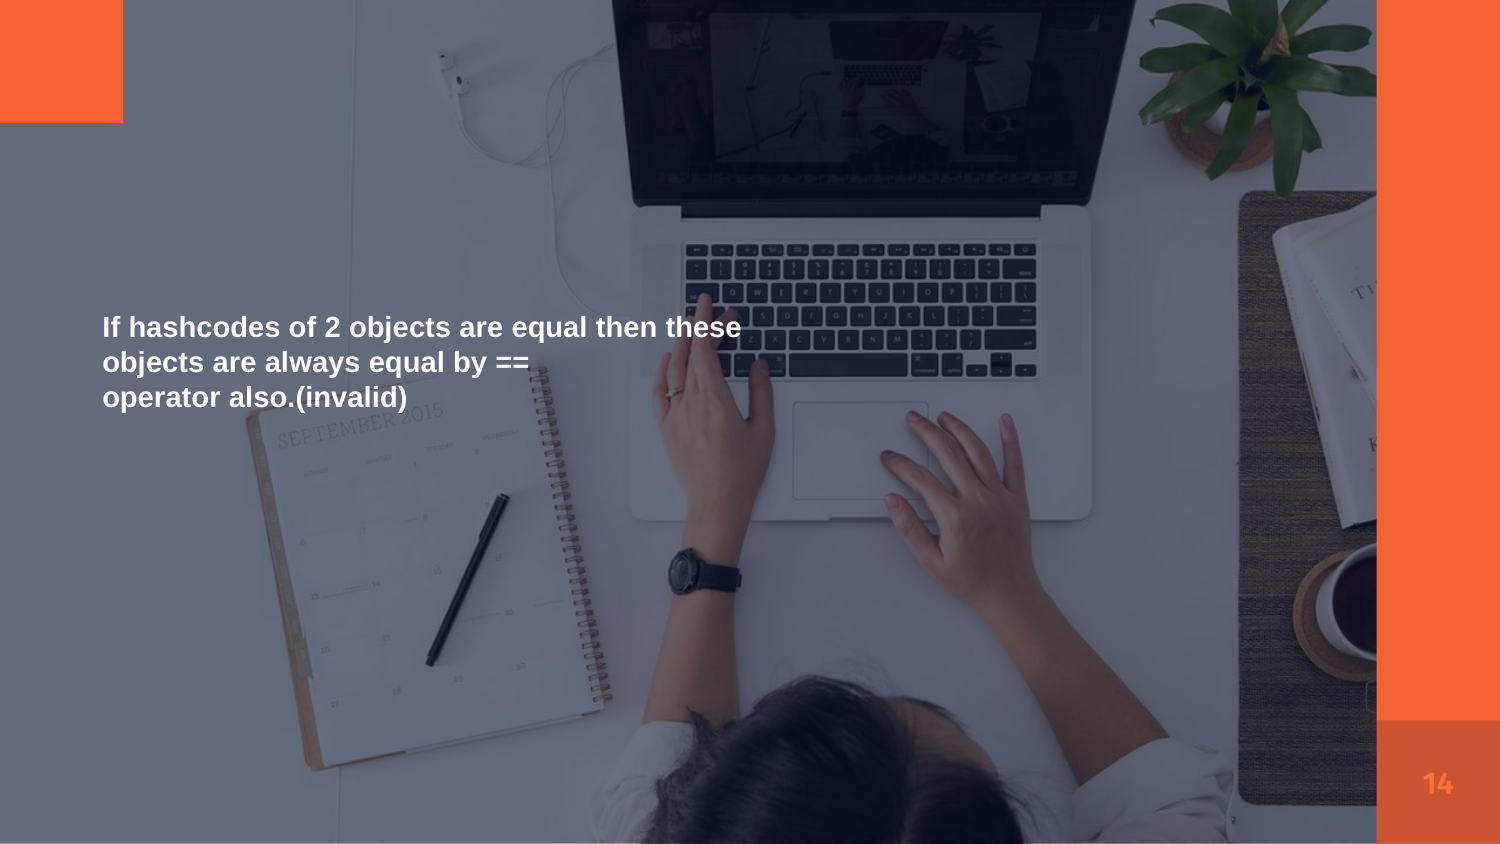

If hashcodes of 2 objects are equal then these objects are always equal by ==
operator also.(invalid)
14